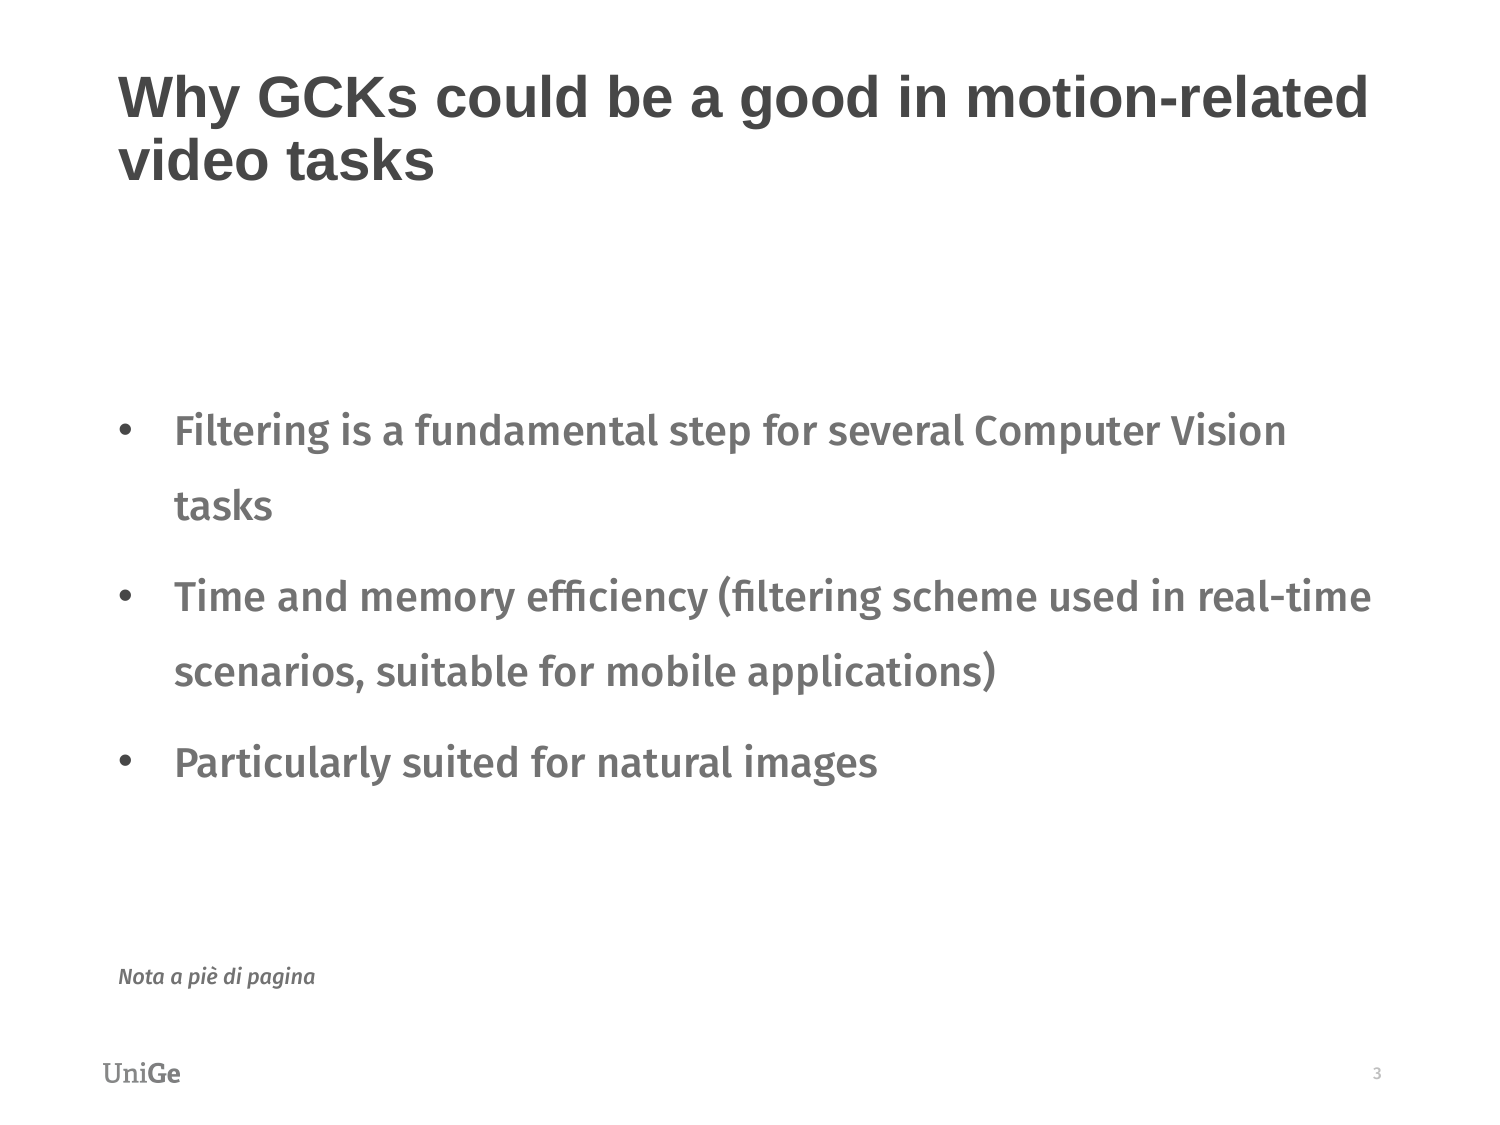

# Why GCKs could be a good in motion-related video tasks
Filtering is a fundamental step for several Computer Vision tasks
Time and memory efficiency (filtering scheme used in real-time scenarios, suitable for mobile applications)
Particularly suited for natural images
Nota a piè di pagina
3